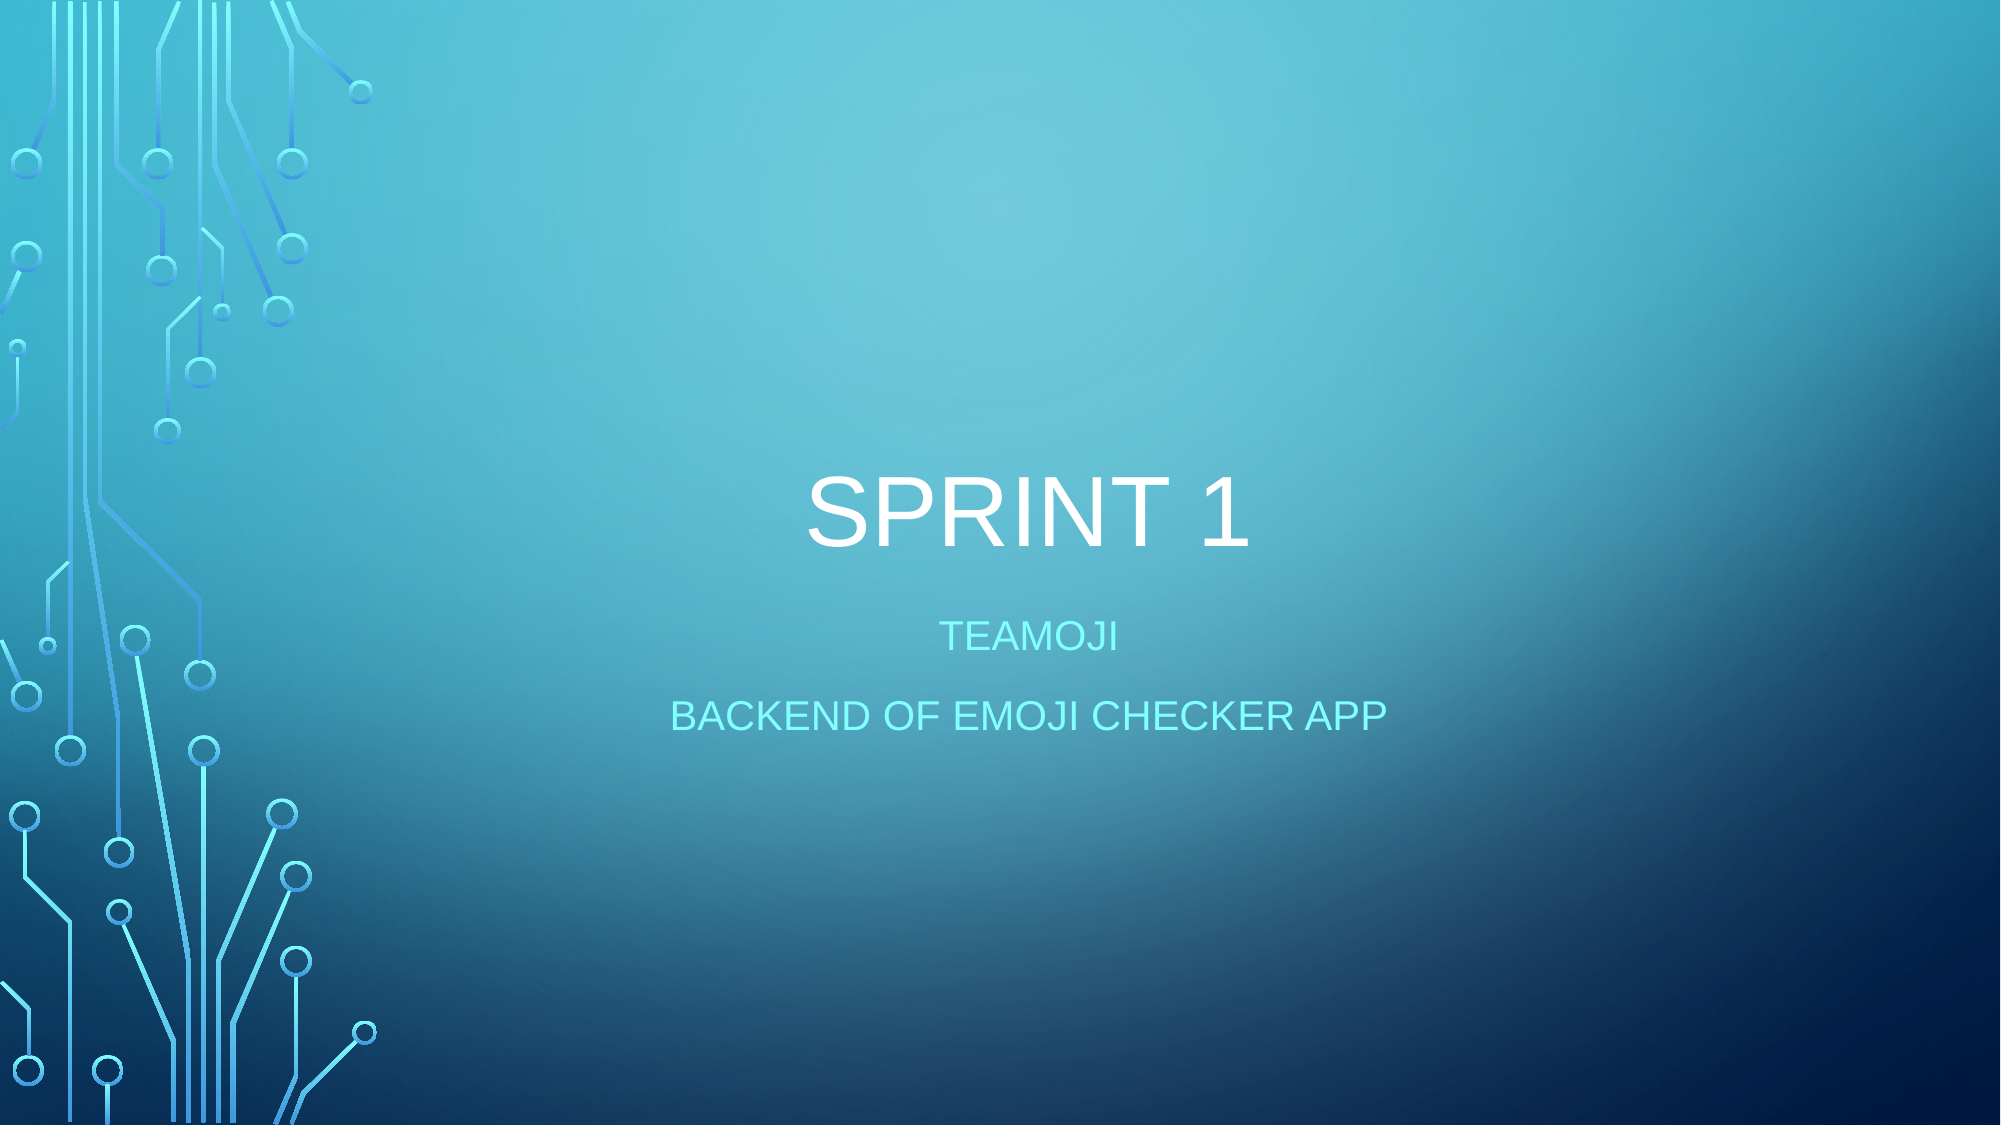

# Sprint 1
Teamoji
Backend of emoji checker app